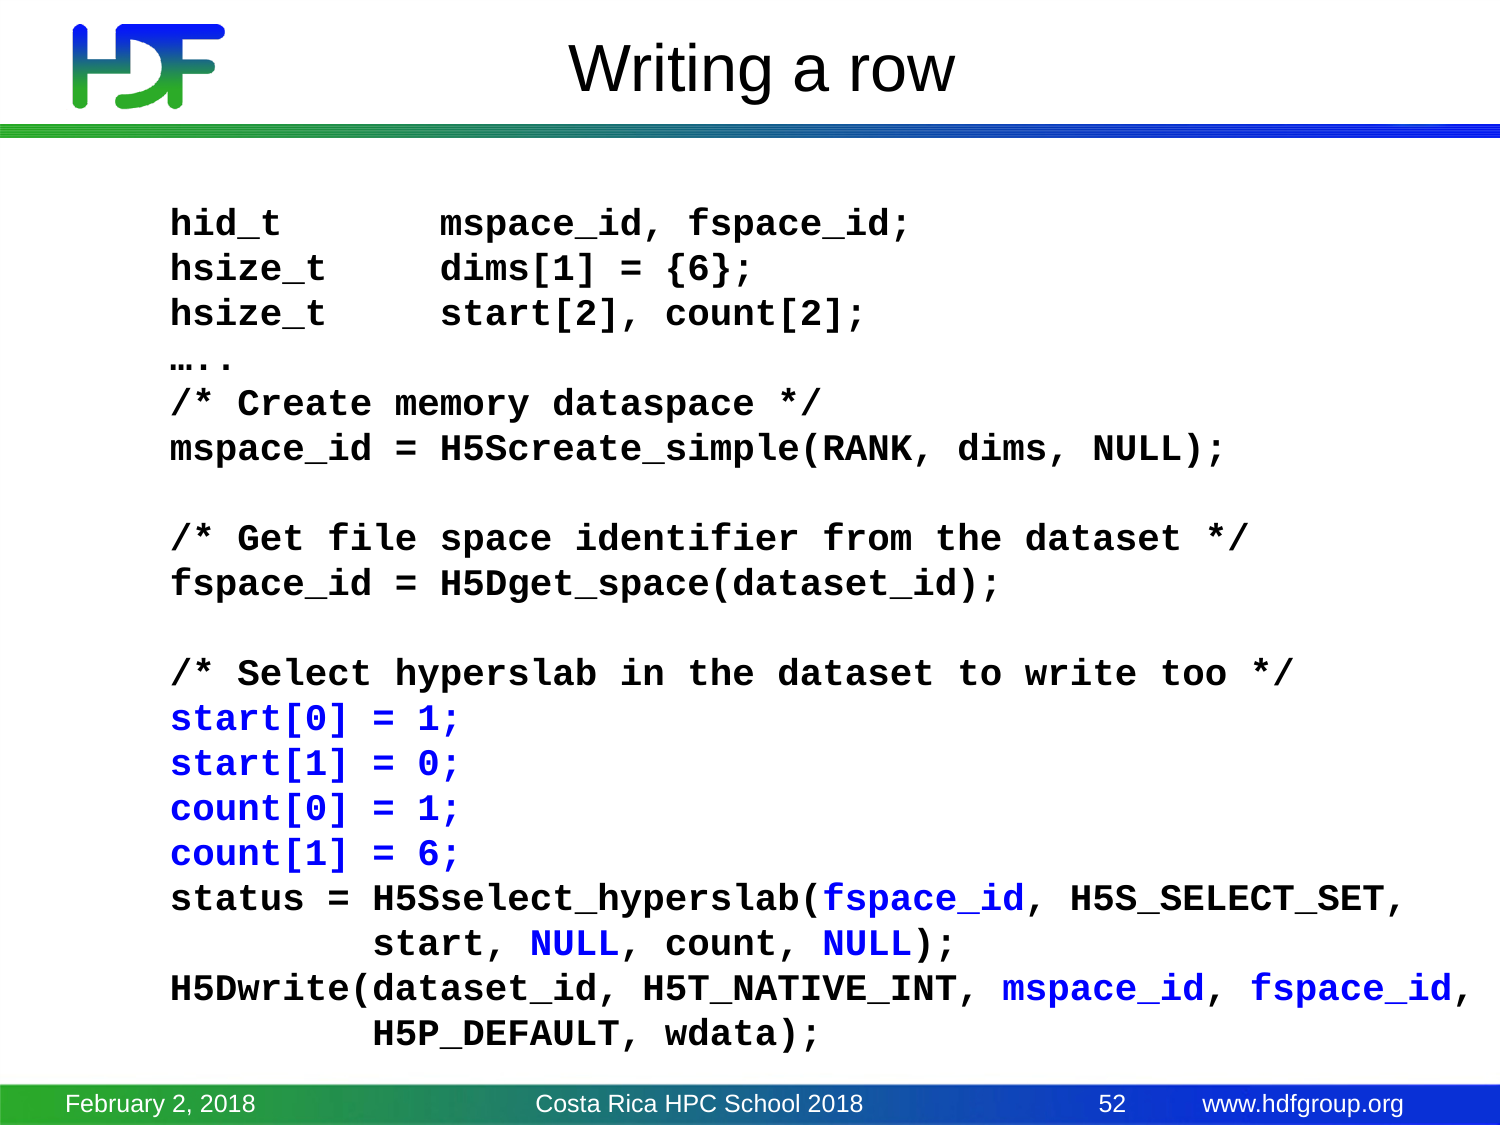

# Writing a row

   hid_t       mspace_id, fspace_id;
   hsize_t     dims[1] = {6};
   hsize_t     start[2], count[2];
   …..
   /* Create memory dataspace */
   mspace_id = H5Screate_simple(RANK, dims, NULL);

   /* Get file space identifier from the dataset */
   fspace_id = H5Dget_space(dataset_id);

   /* Select hyperslab in the dataset to write too */
   start[0] = 1;
   start[1] = 0;
   count[0] = 1;
   count[1] = 6;
   status = H5Sselect_hyperslab(fspace_id, H5S_SELECT_SET,
            start, NULL, count, NULL);
   H5Dwrite(dataset_id, H5T_NATIVE_INT, mspace_id, fspace_id,
            H5P_DEFAULT, wdata);

February 2, 2018
Costa Rica HPC School 2018
52